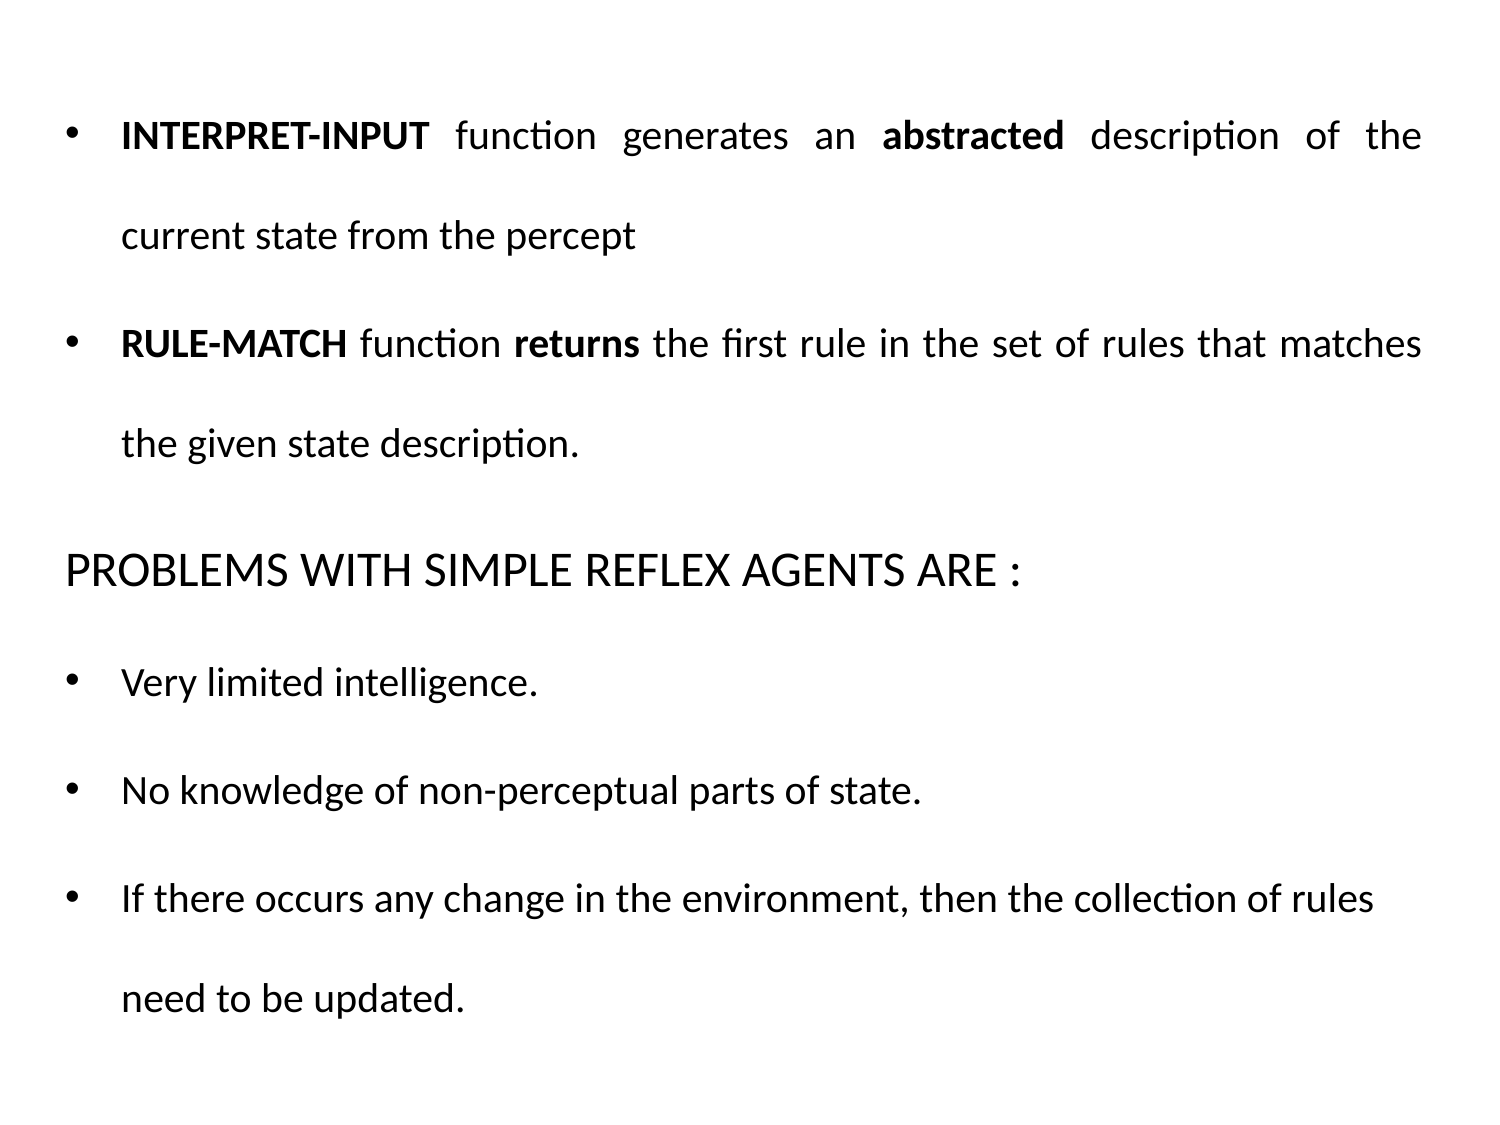

INTERPRET-INPUT function generates an abstracted description of the current state from the percept
RULE-MATCH function returns the ﬁrst rule in the set of rules that matches the given state description.
PROBLEMS WITH SIMPLE REFLEX AGENTS ARE :
Very limited intelligence.
No knowledge of non-perceptual parts of state.
If there occurs any change in the environment, then the collection of rules need to be updated.